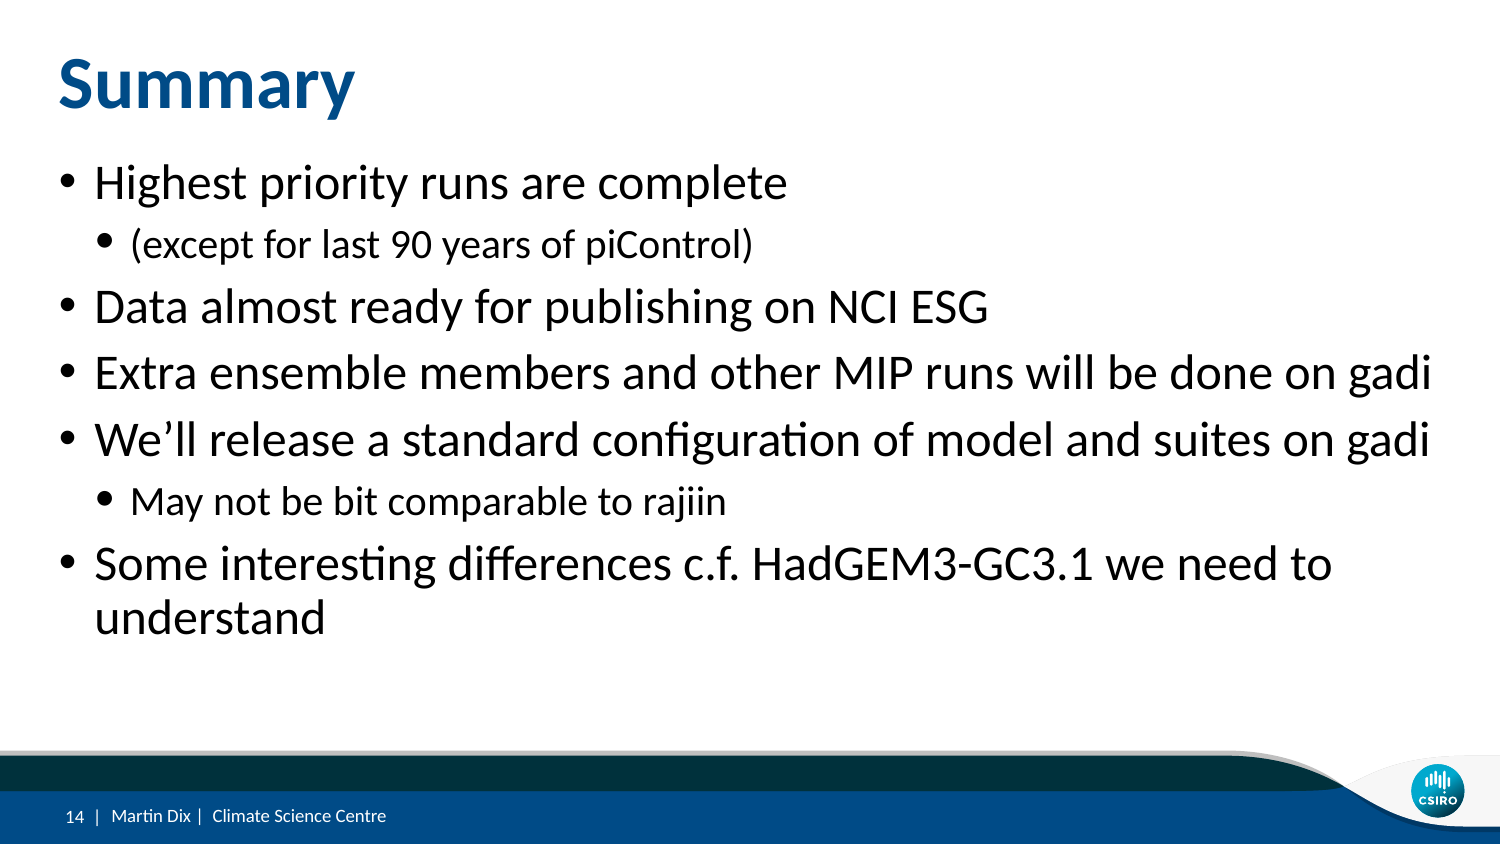

# Summary
Highest priority runs are complete
(except for last 90 years of piControl)
Data almost ready for publishing on NCI ESG
Extra ensemble members and other MIP runs will be done on gadi
We’ll release a standard configuration of model and suites on gadi
May not be bit comparable to rajiin
Some interesting differences c.f. HadGEM3-GC3.1 we need to understand
14  |
Martin Dix |  Climate Science Centre